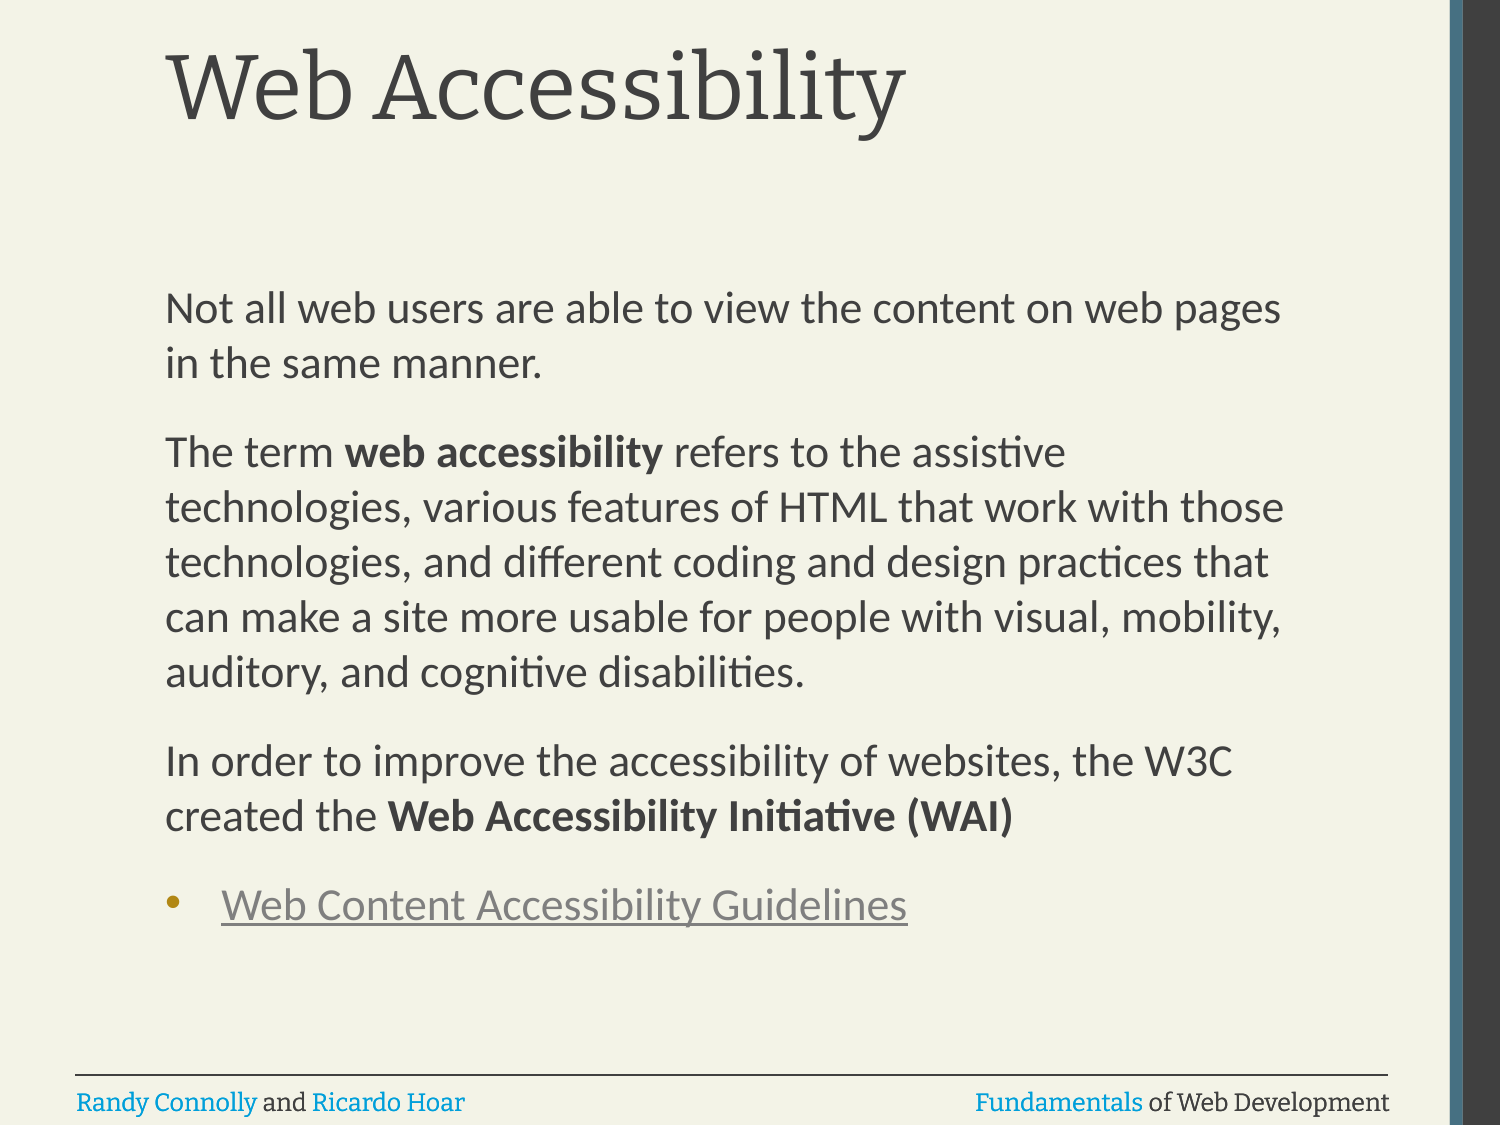

# Web Accessibility

Not all web users are able to view the content on web pages in the same manner.
The term web accessibility refers to the assistive technologies, various features of HTML that work with those technologies, and different coding and design practices that can make a site more usable for people with visual, mobility, auditory, and cognitive disabilities.
In order to improve the accessibility of websites, the W3C created the Web Accessibility Initiative (WAI)
Web Content Accessibility Guidelines